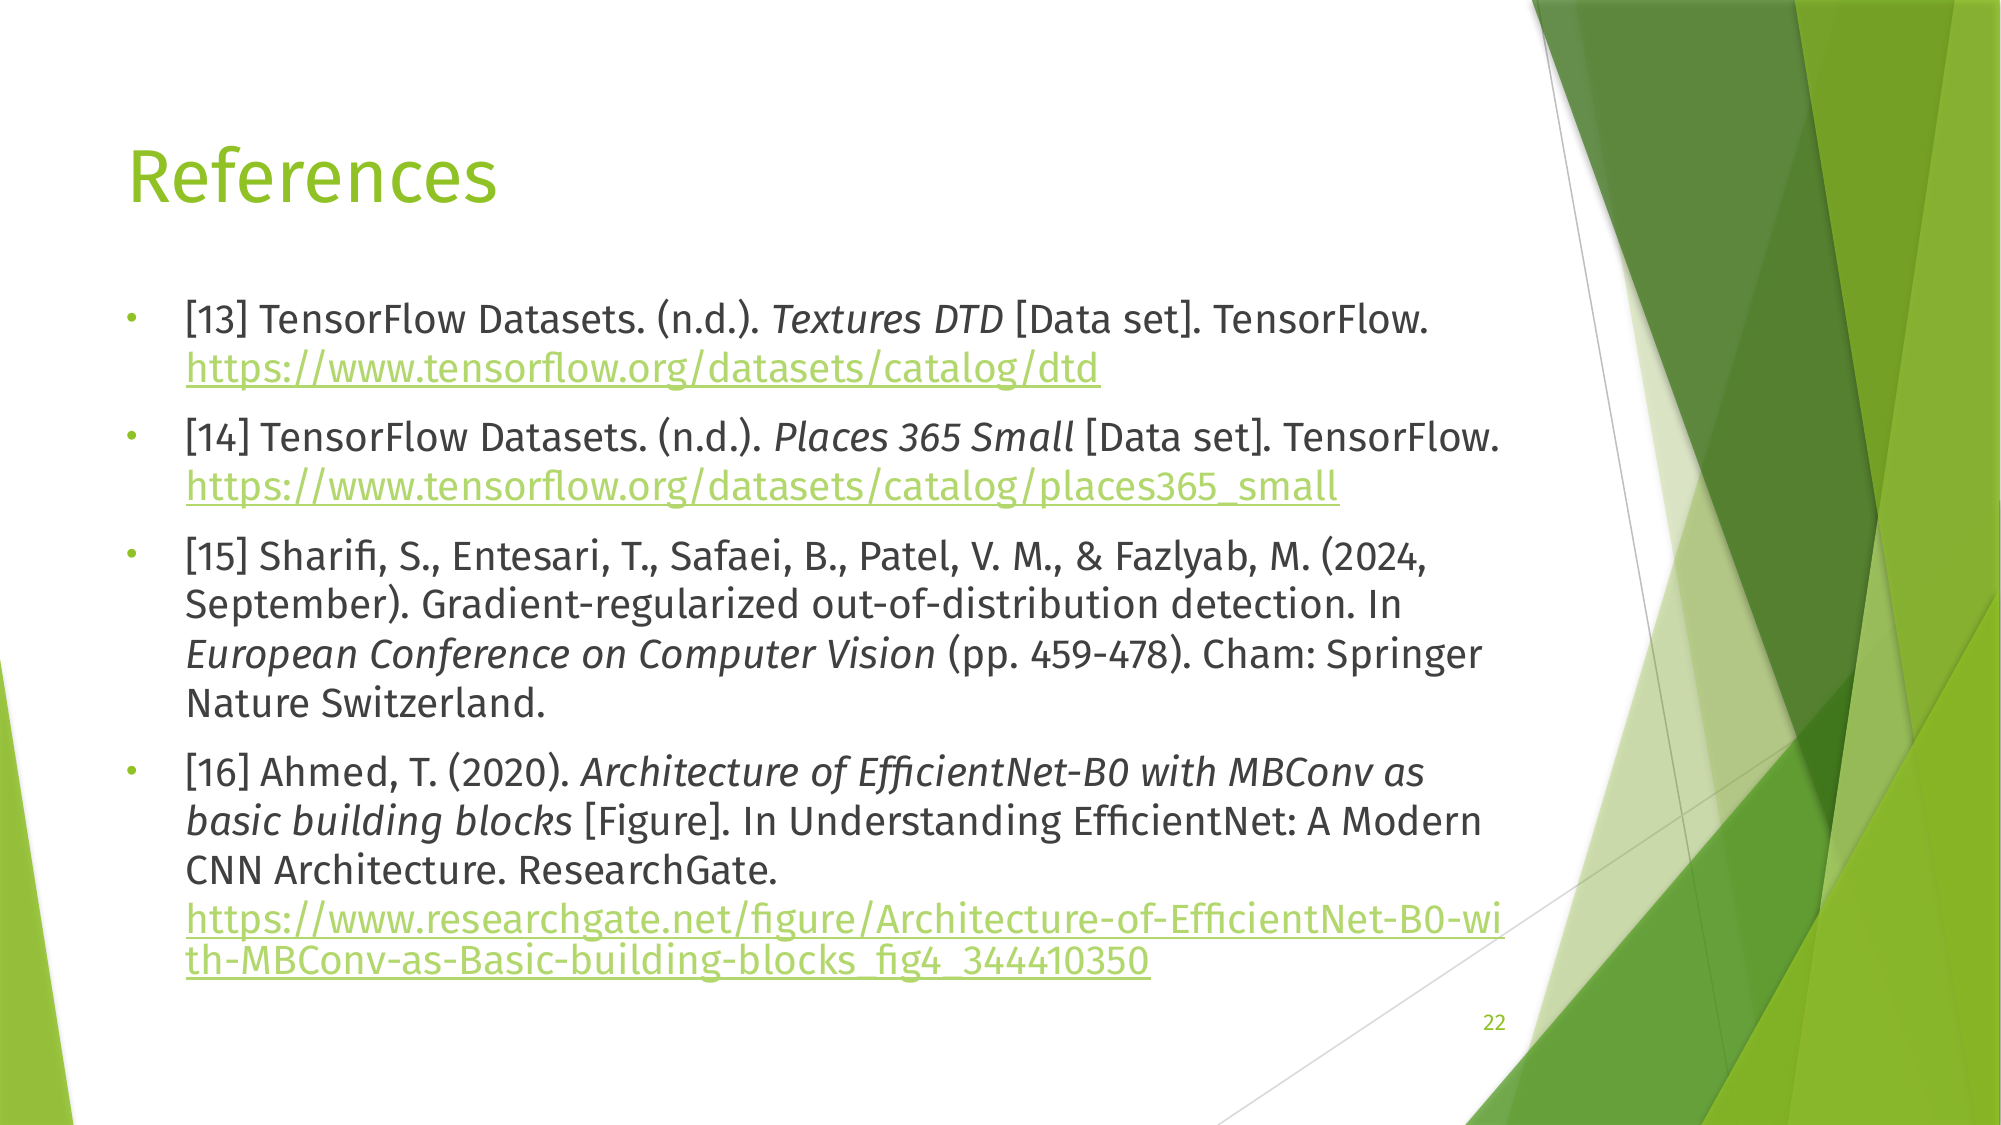

# References
[13] TensorFlow Datasets. (n.d.). Textures DTD [Data set]. TensorFlow. https://www.tensorflow.org/datasets/catalog/dtd
[14] TensorFlow Datasets. (n.d.). Places 365 Small [Data set]. TensorFlow. https://www.tensorflow.org/datasets/catalog/places365_small
[15] Sharifi, S., Entesari, T., Safaei, B., Patel, V. M., & Fazlyab, M. (2024, September). Gradient-regularized out-of-distribution detection. In European Conference on Computer Vision (pp. 459-478). Cham: Springer Nature Switzerland.
[16] Ahmed, T. (2020). Architecture of EfficientNet-B0 with MBConv as basic building blocks [Figure]. In Understanding EfficientNet: A Modern CNN Architecture. ResearchGate. https://www.researchgate.net/figure/Architecture-of-EfficientNet-B0-with-MBConv-as-Basic-building-blocks_fig4_344410350

22